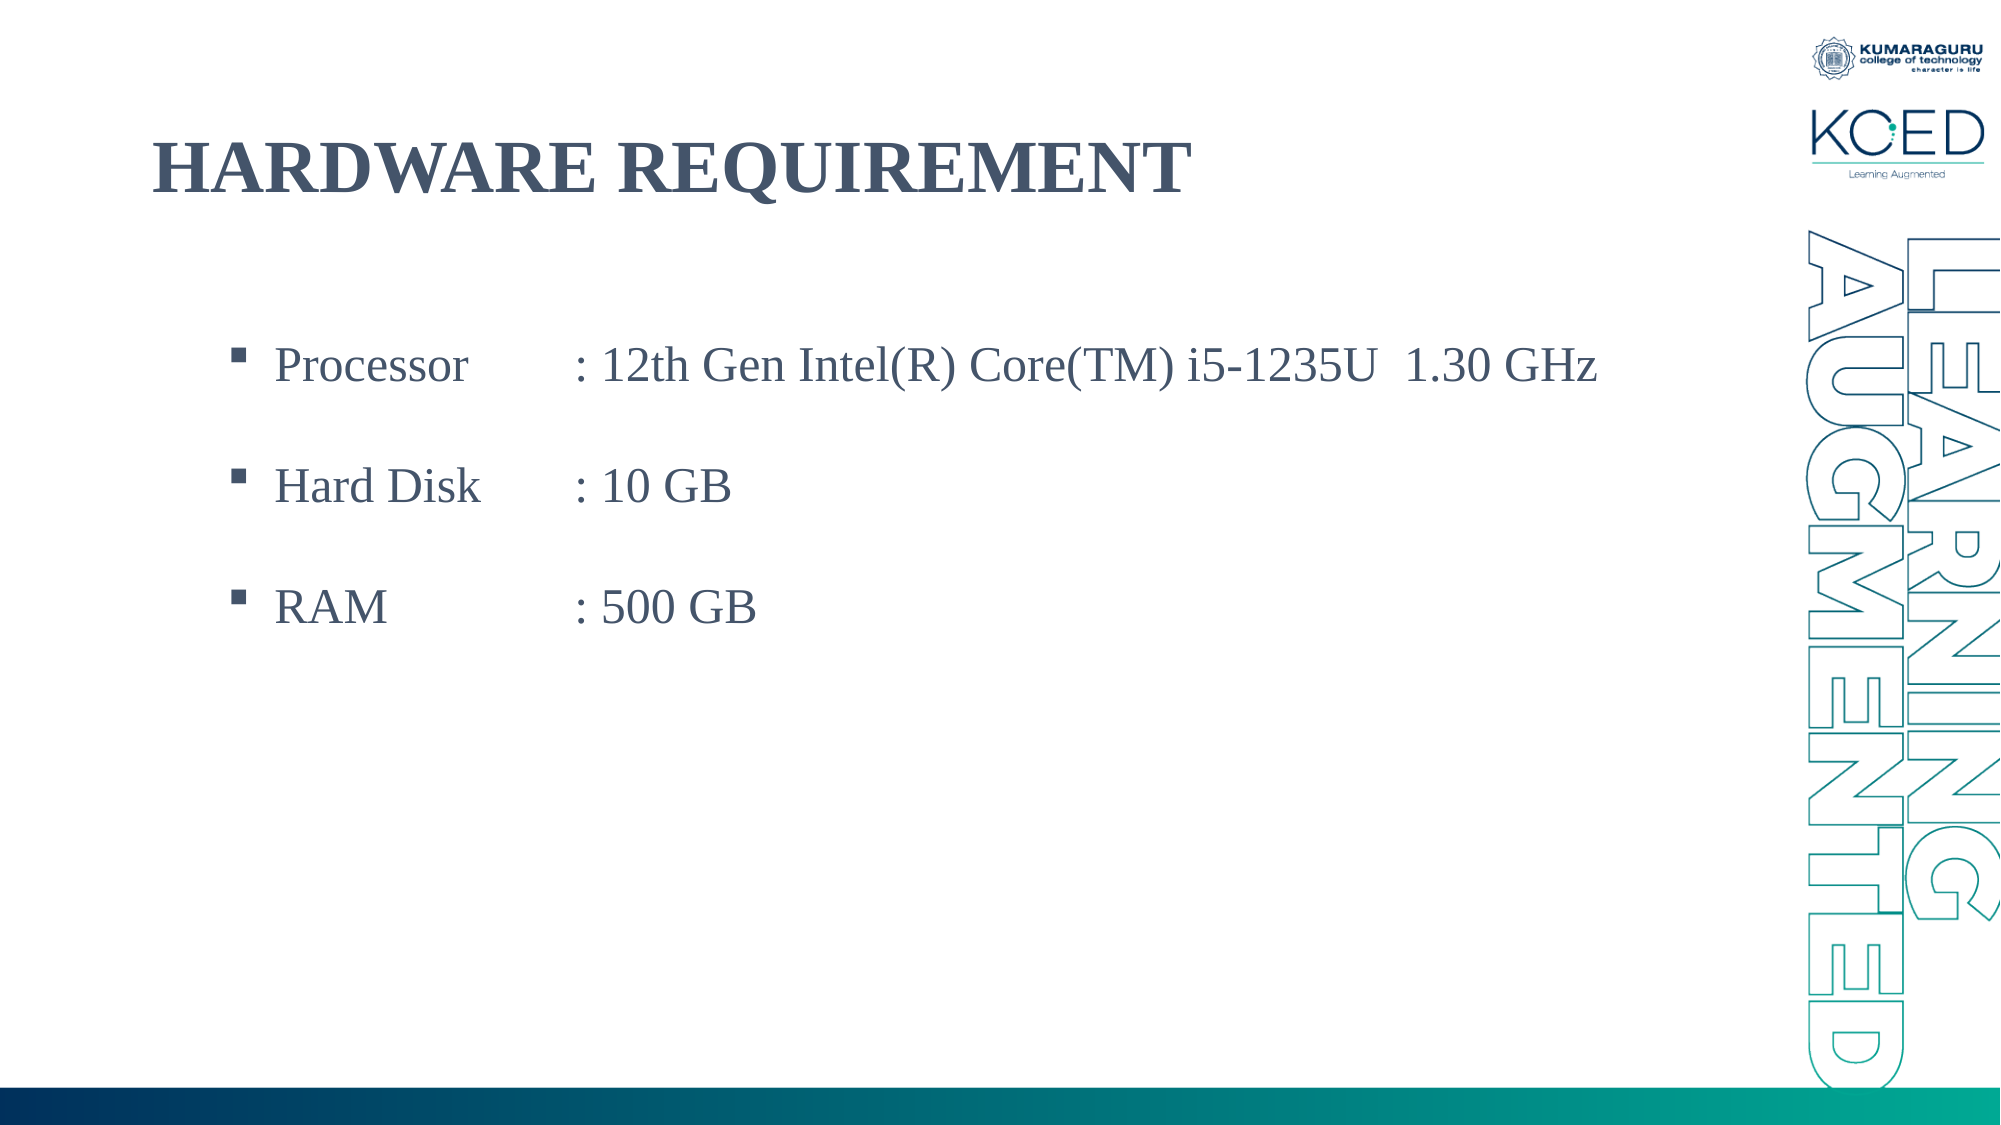

# HARDWARE REQUIREMENT
Processor	: 12th Gen Intel(R) Core(TM) i5-1235U  1.30 GHz
Hard Disk	: 10 GB
RAM       	: 500 GB